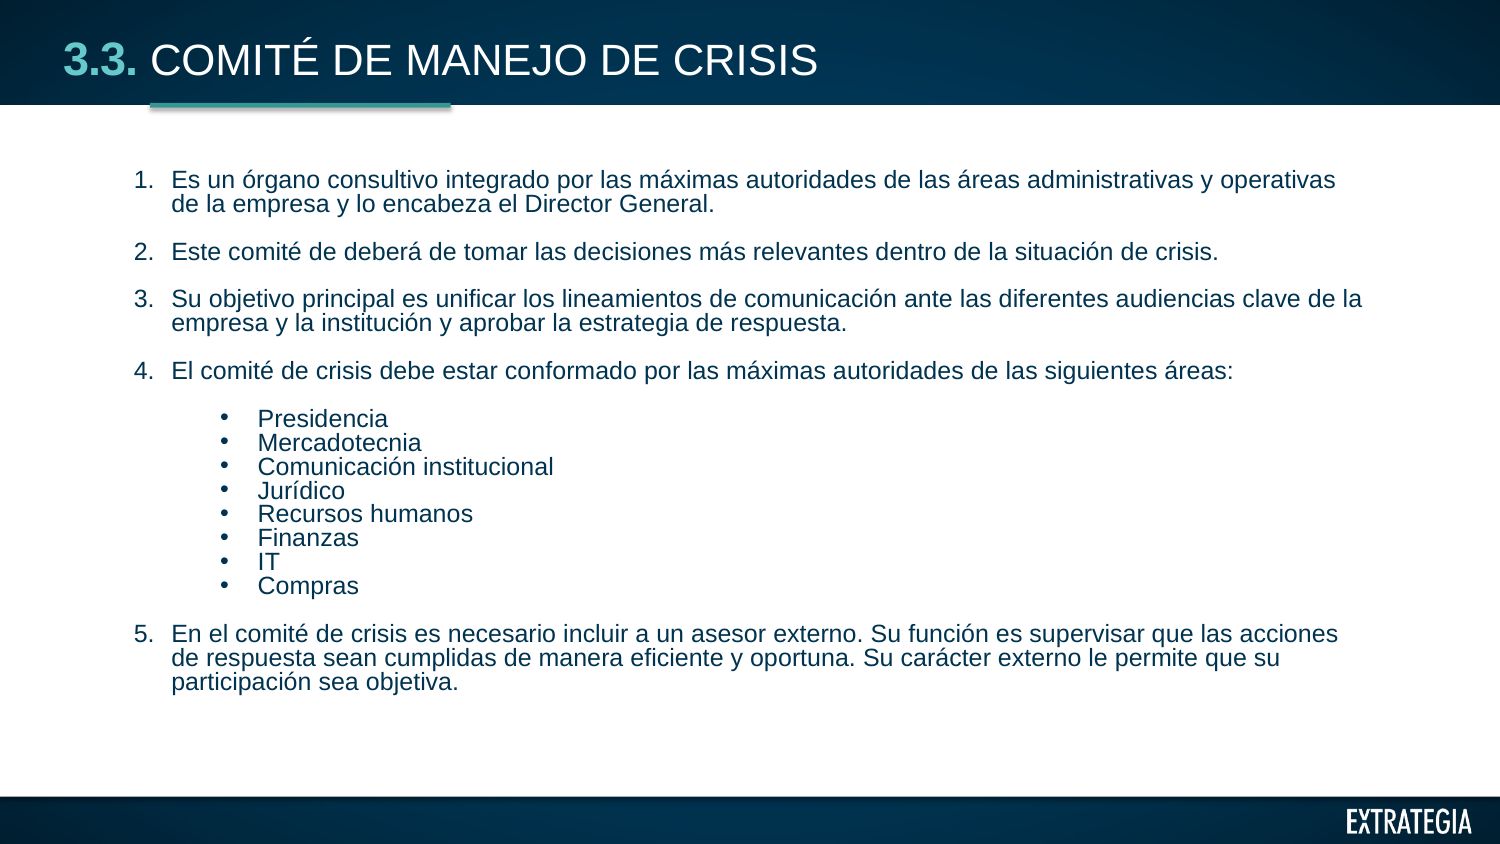

# 3.3. COMITÉ DE MANEJO DE CRISIS

Es un órgano consultivo integrado por las máximas autoridades de las áreas administrativas y operativas de la empresa y lo encabeza el Director General.

Este comité de deberá de tomar las decisiones más relevantes dentro de la situación de crisis.

Su objetivo principal es unificar los lineamientos de comunicación ante las diferentes audiencias clave de la empresa y la institución y aprobar la estrategia de respuesta.

El comité de crisis debe estar conformado por las máximas autoridades de las siguientes áreas:

Presidencia
Mercadotecnia
Comunicación institucional
Jurídico
Recursos humanos
Finanzas
IT
Compras

En el comité de crisis es necesario incluir a un asesor externo. Su función es supervisar que las acciones de respuesta sean cumplidas de manera eficiente y oportuna. Su carácter externo le permite que su participación sea objetiva.